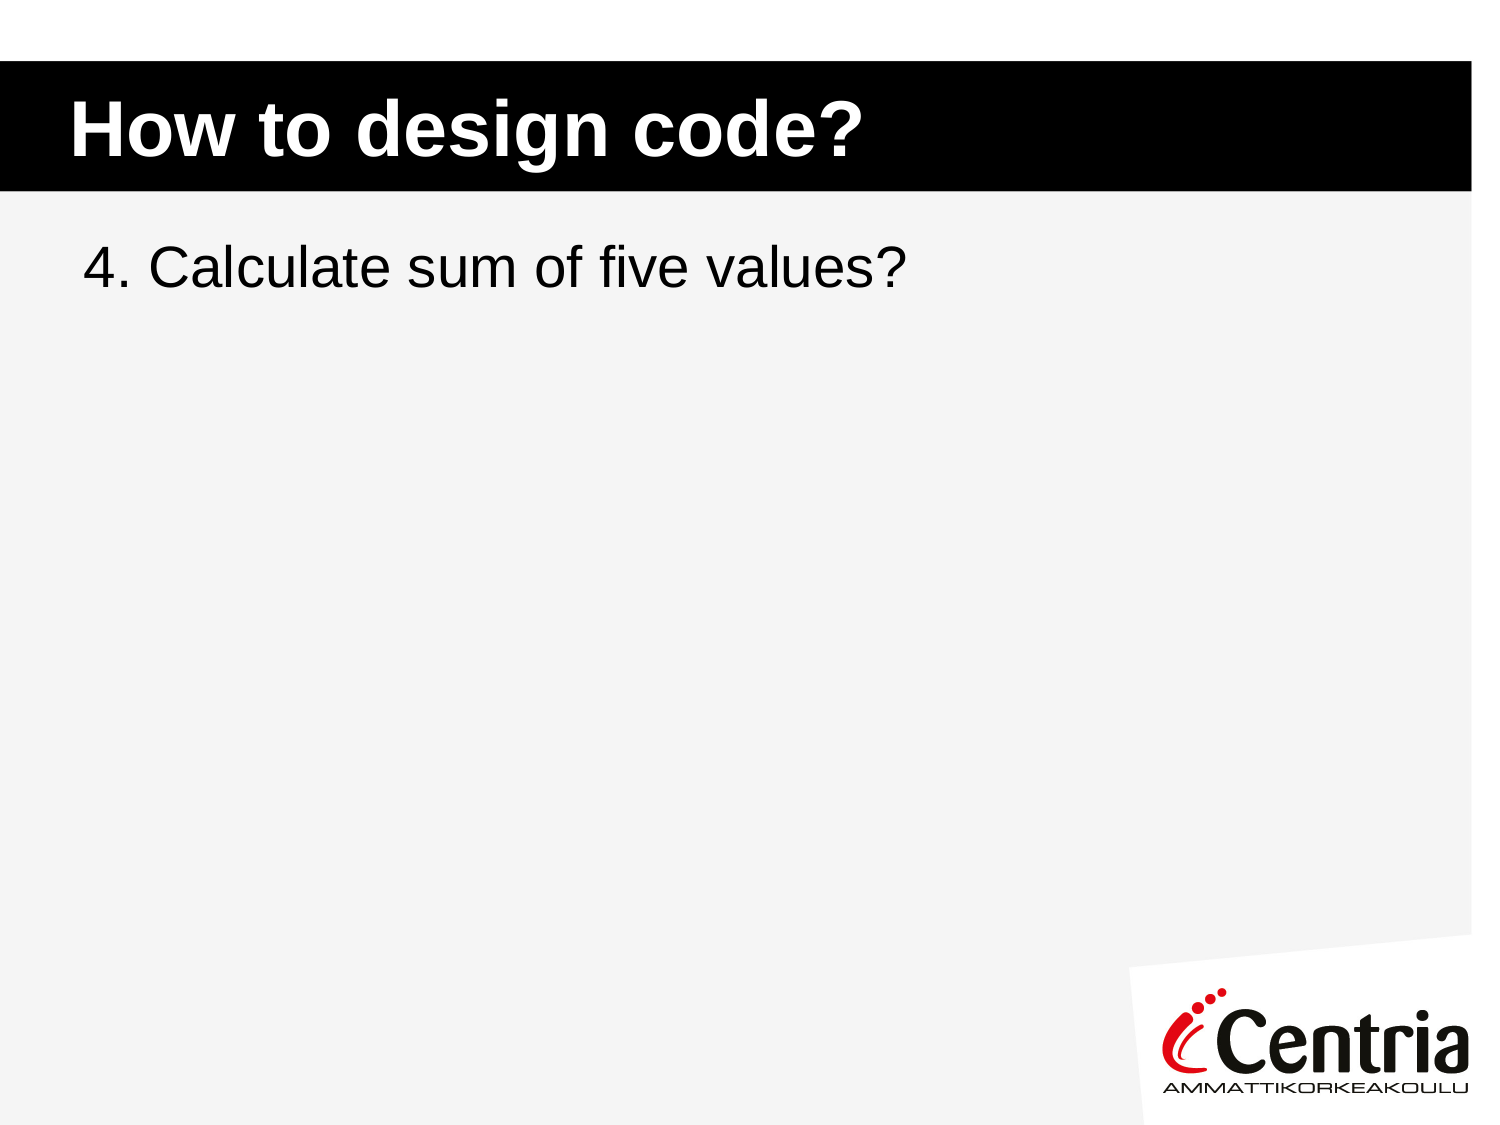

# How to design code?
4. Calculate sum of five values?